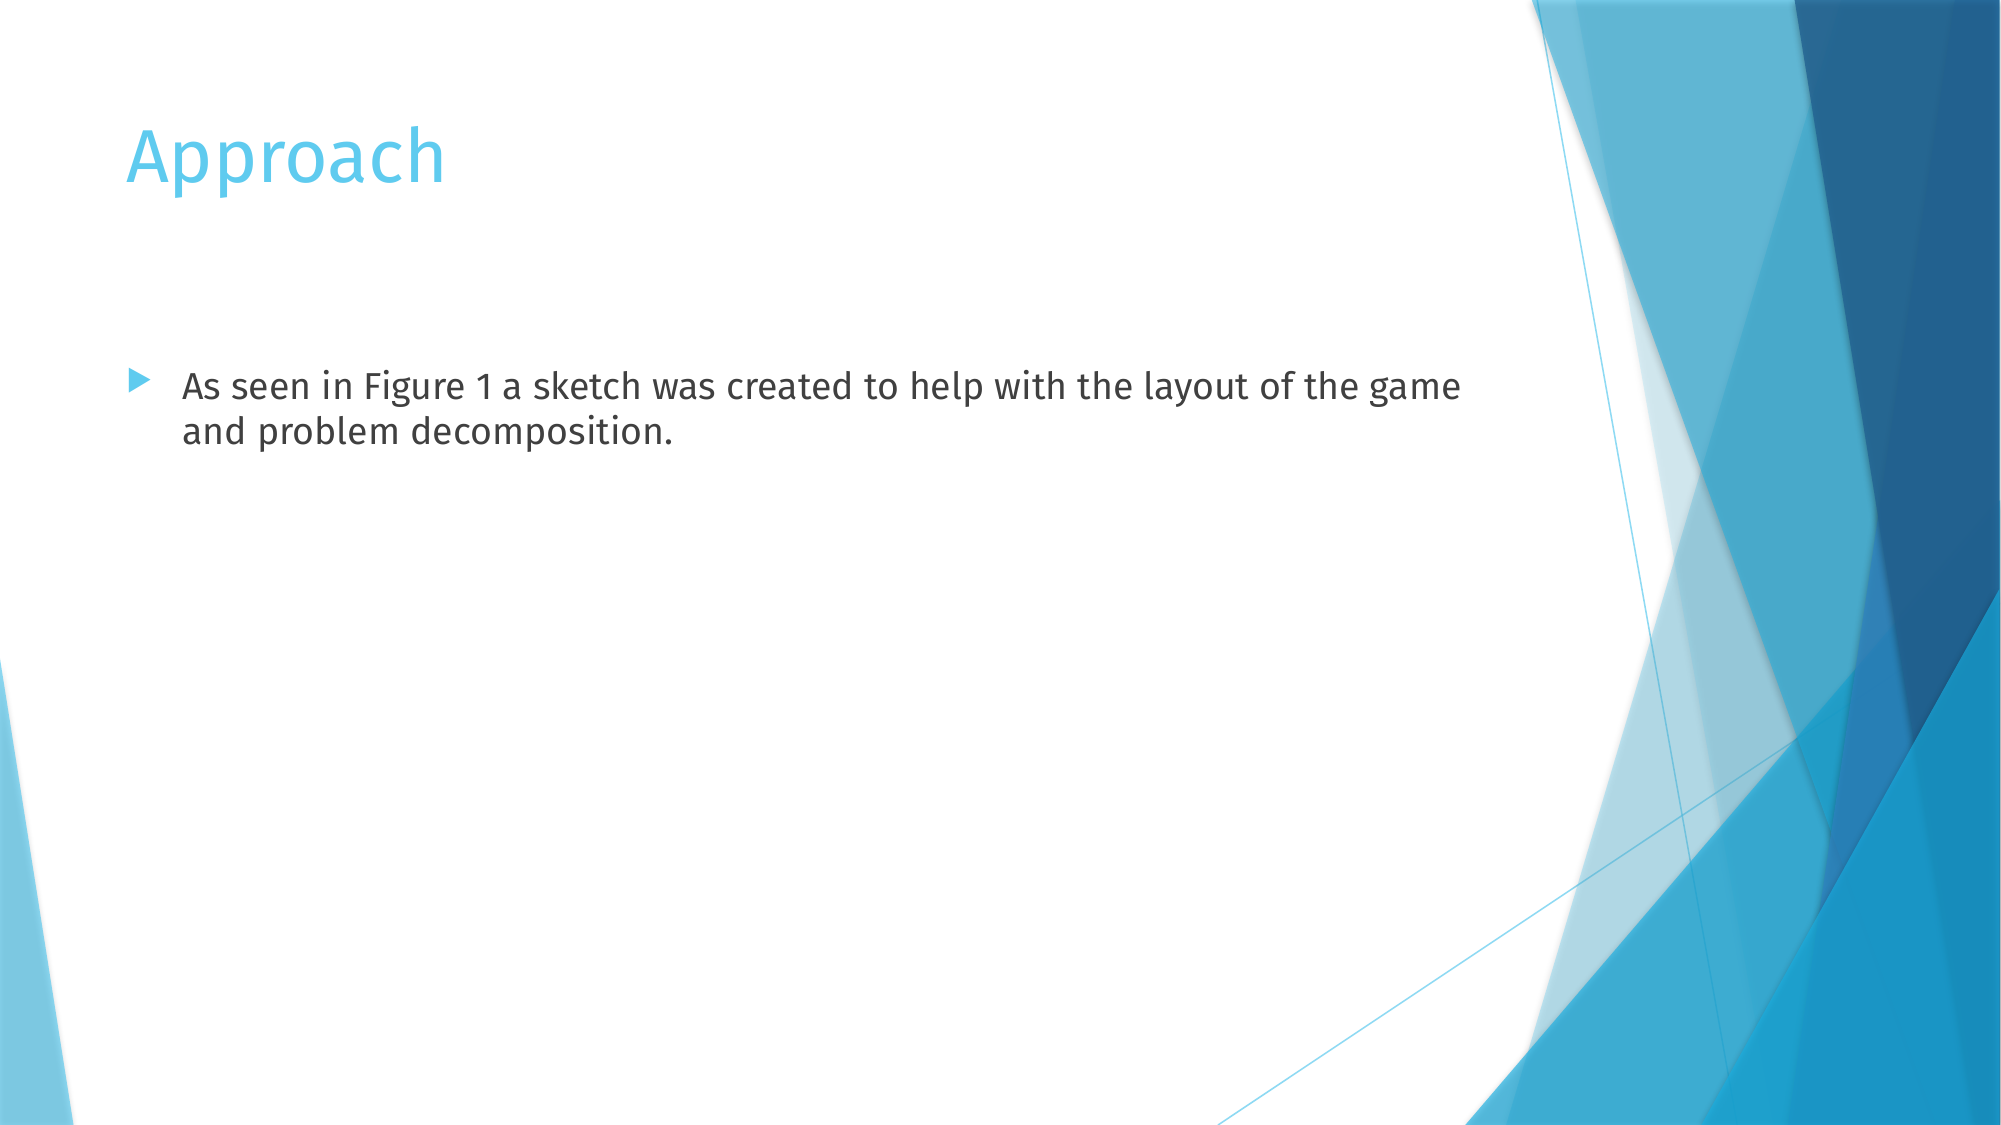

# Approach
As seen in Figure 1 a sketch was created to help with the layout of the game and problem decomposition.